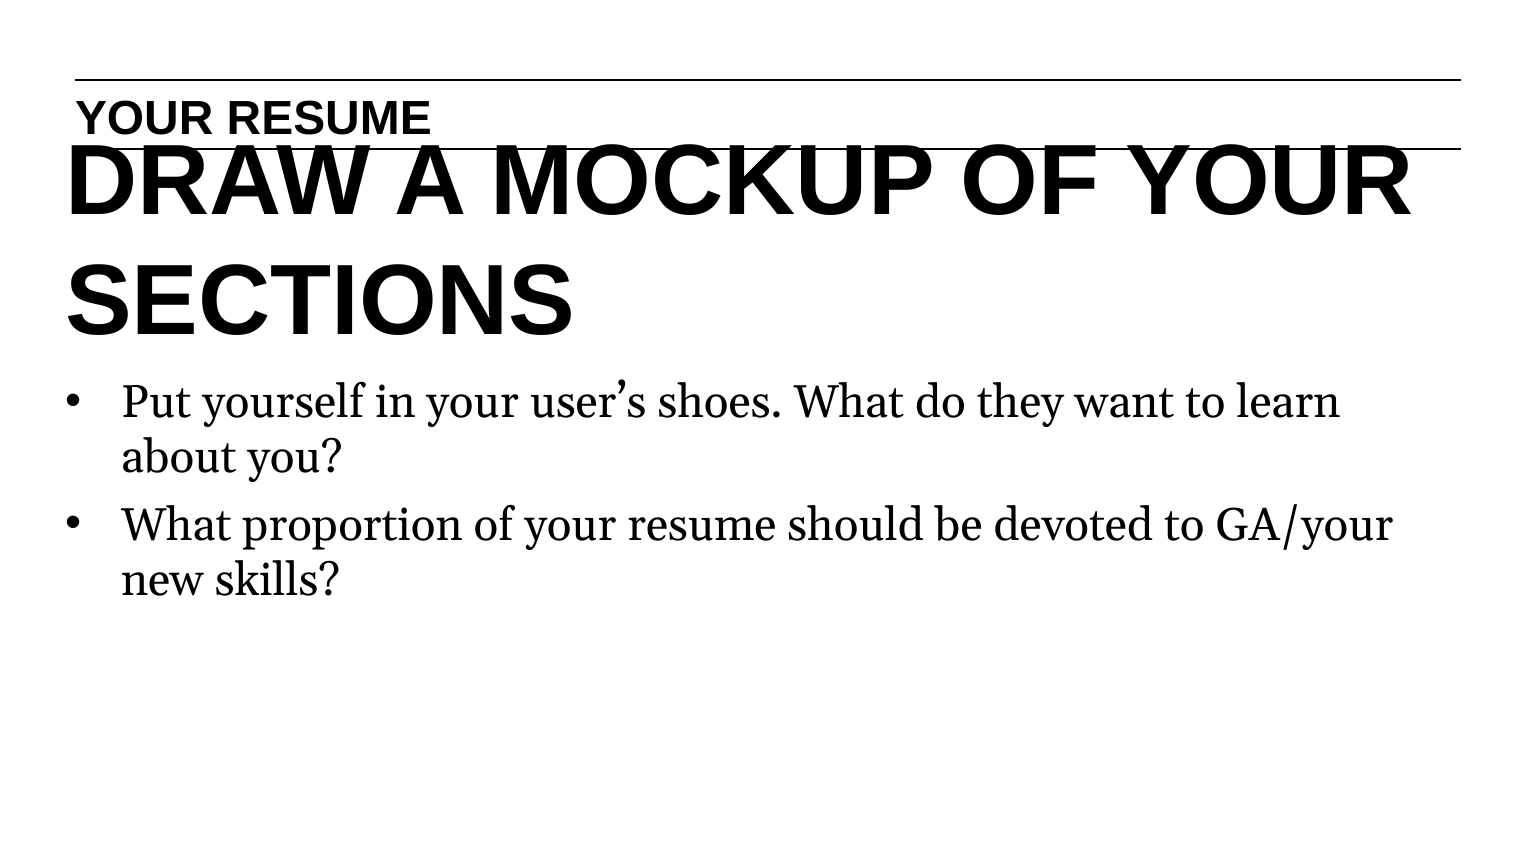

YOUR RESUME
DRAW A MOCKUP OF YOUR SECTIONS
Put yourself in your user’s shoes. What do they want to learn about you?
What proportion of your resume should be devoted to GA/your new skills?